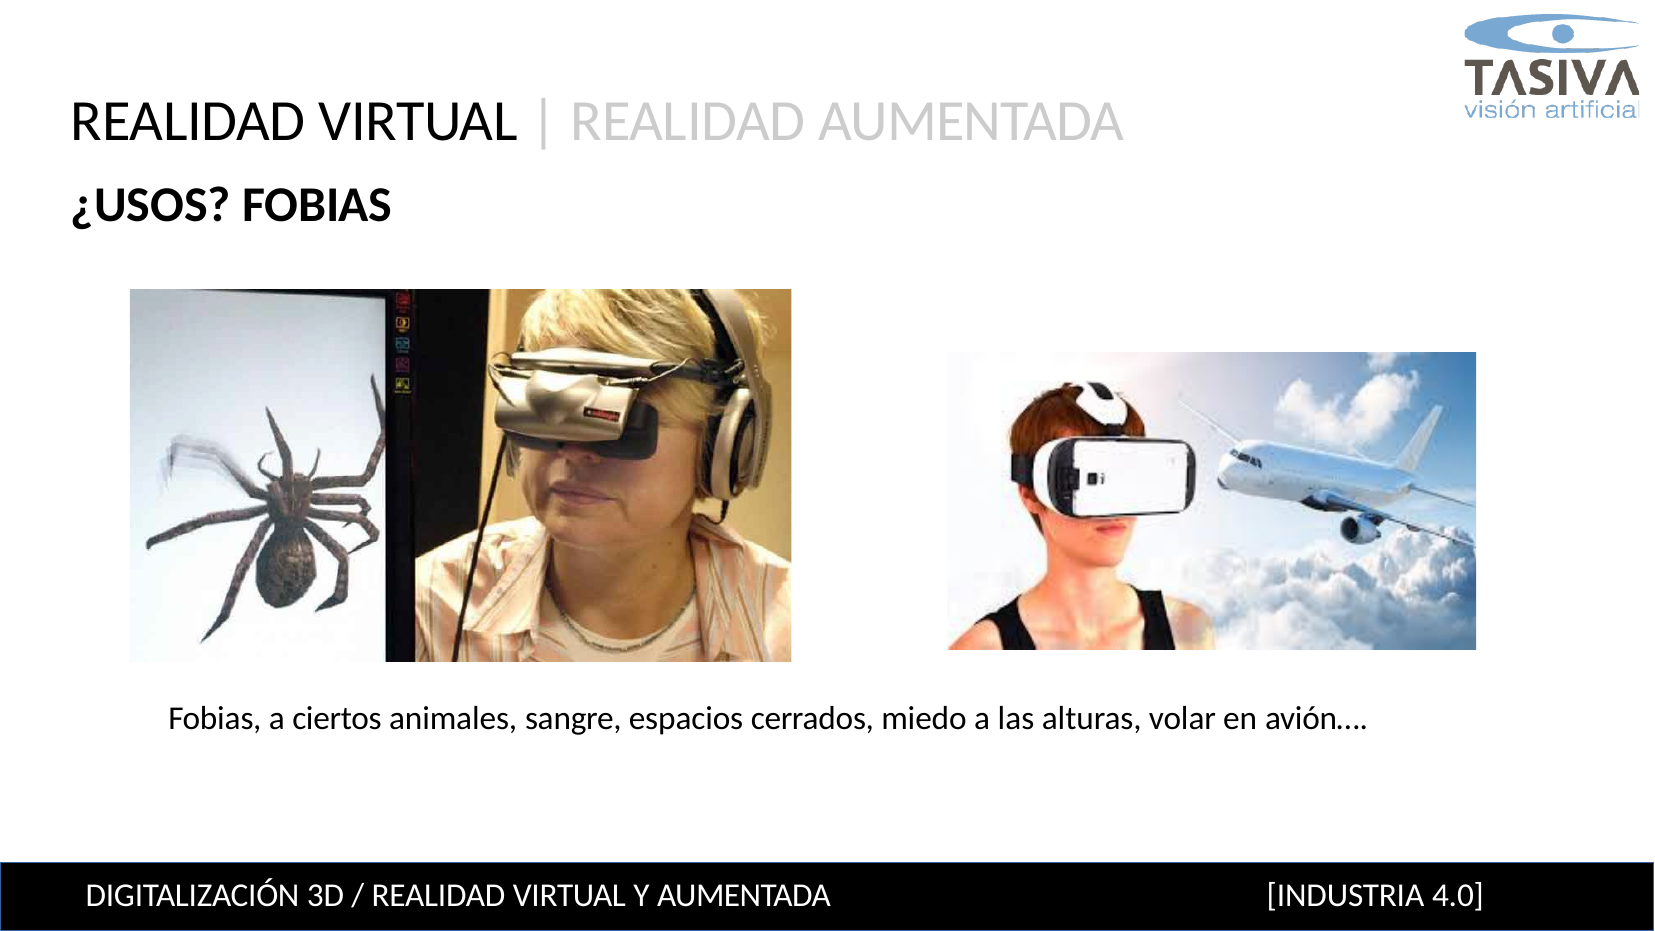

# REALIDAD VIRTUAL | REALIDAD AUMENTADA
¿USOS? FOBIAS

Fobias, a ciertos animales, sangre, espacios cerrados, miedo a las alturas, volar en avión….
DIGITALIZACIÓN 3D / REALIDAD VIRTUAL Y AUMENTADA
[INDUSTRIA 4.0]